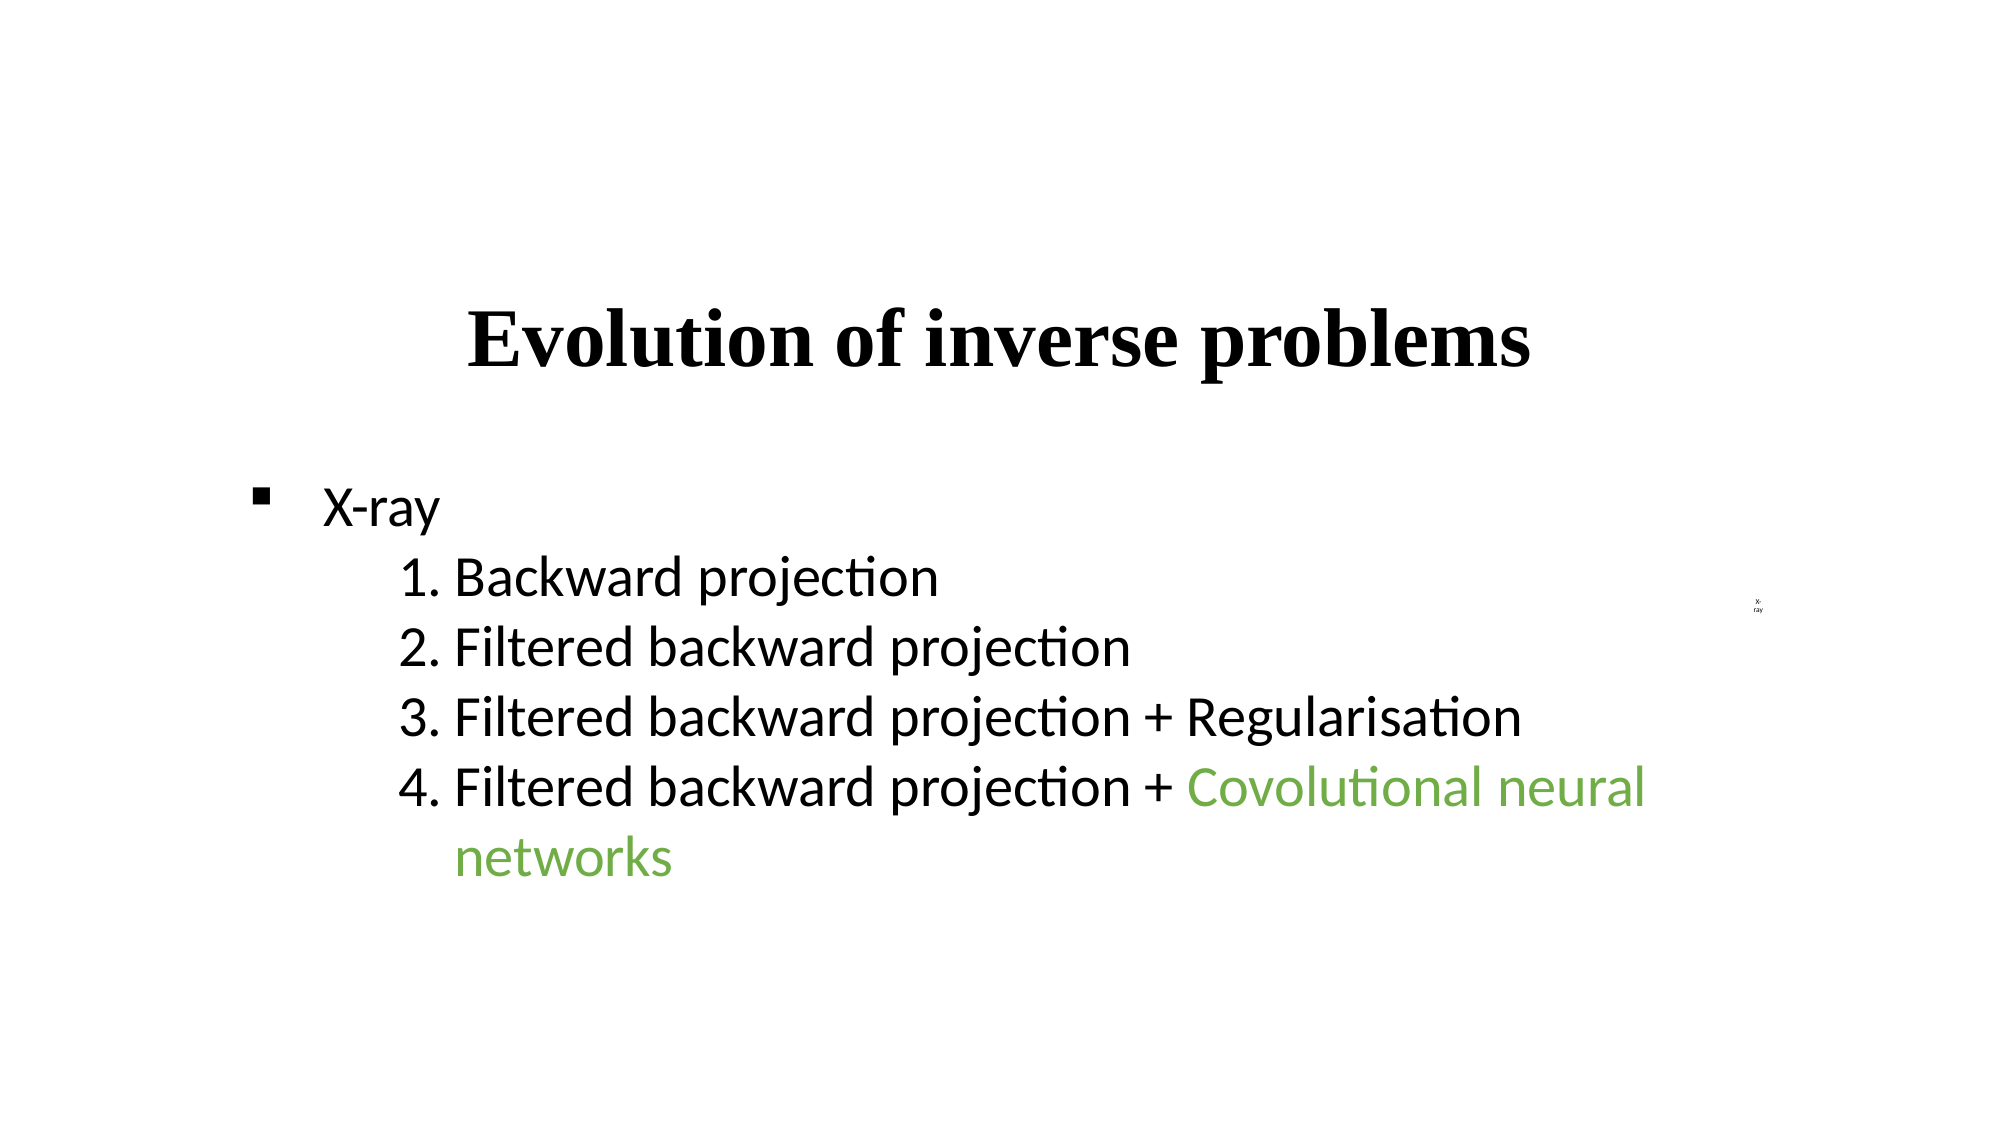

# Evolution of inverse problems
X-ray
Backward projection
Filtered backward projection
Filtered backward projection + Regularisation
Filtered backward projection + Covolutional neural networks
X-ray